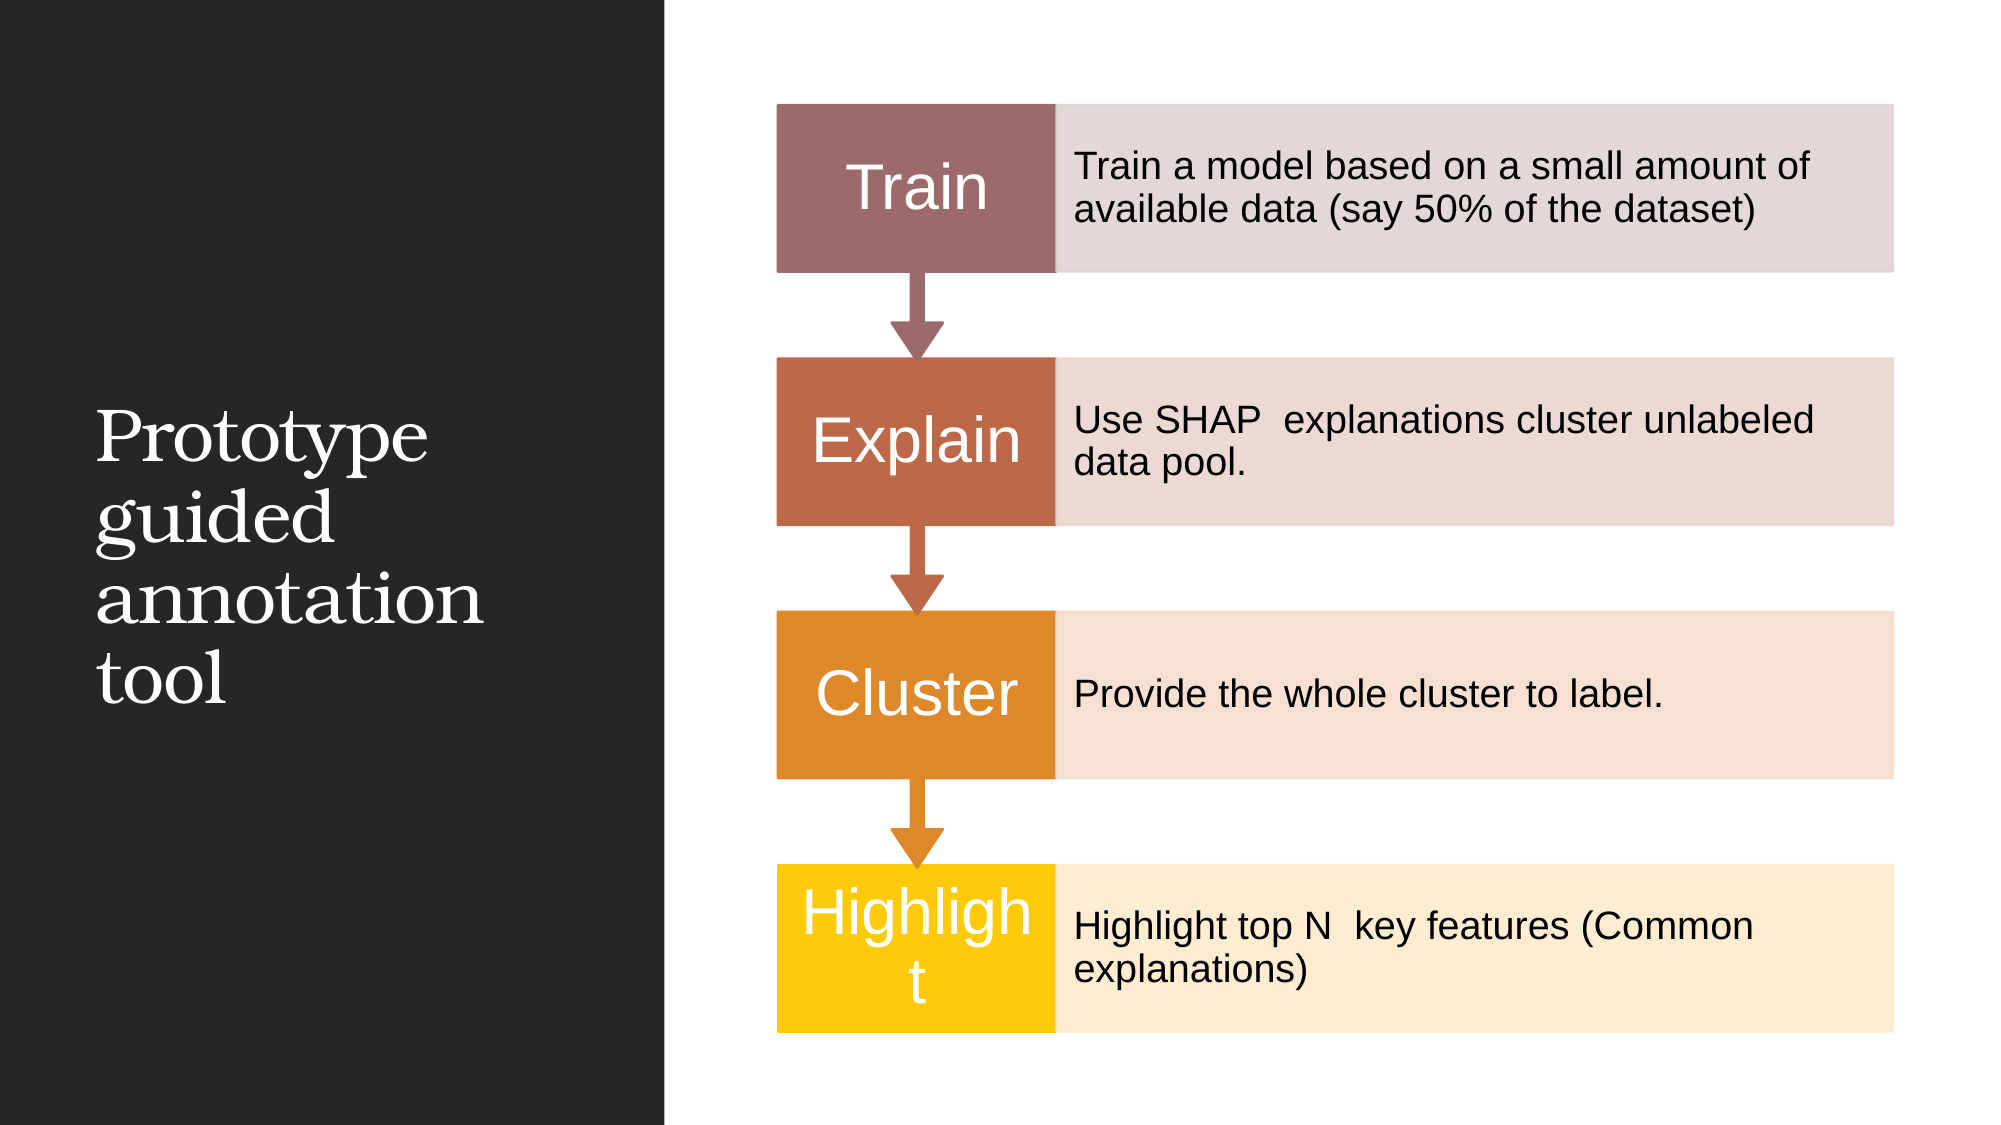

# Prototype guided annotation tool
Highlight
Highlight top N  key features (Common explanations)
Cluster
Provide the whole cluster to label.
Explain
Use SHAP  explanations cluster unlabeled data pool.
Train
Train a model based on a small amount of available data (say 50% of the dataset)